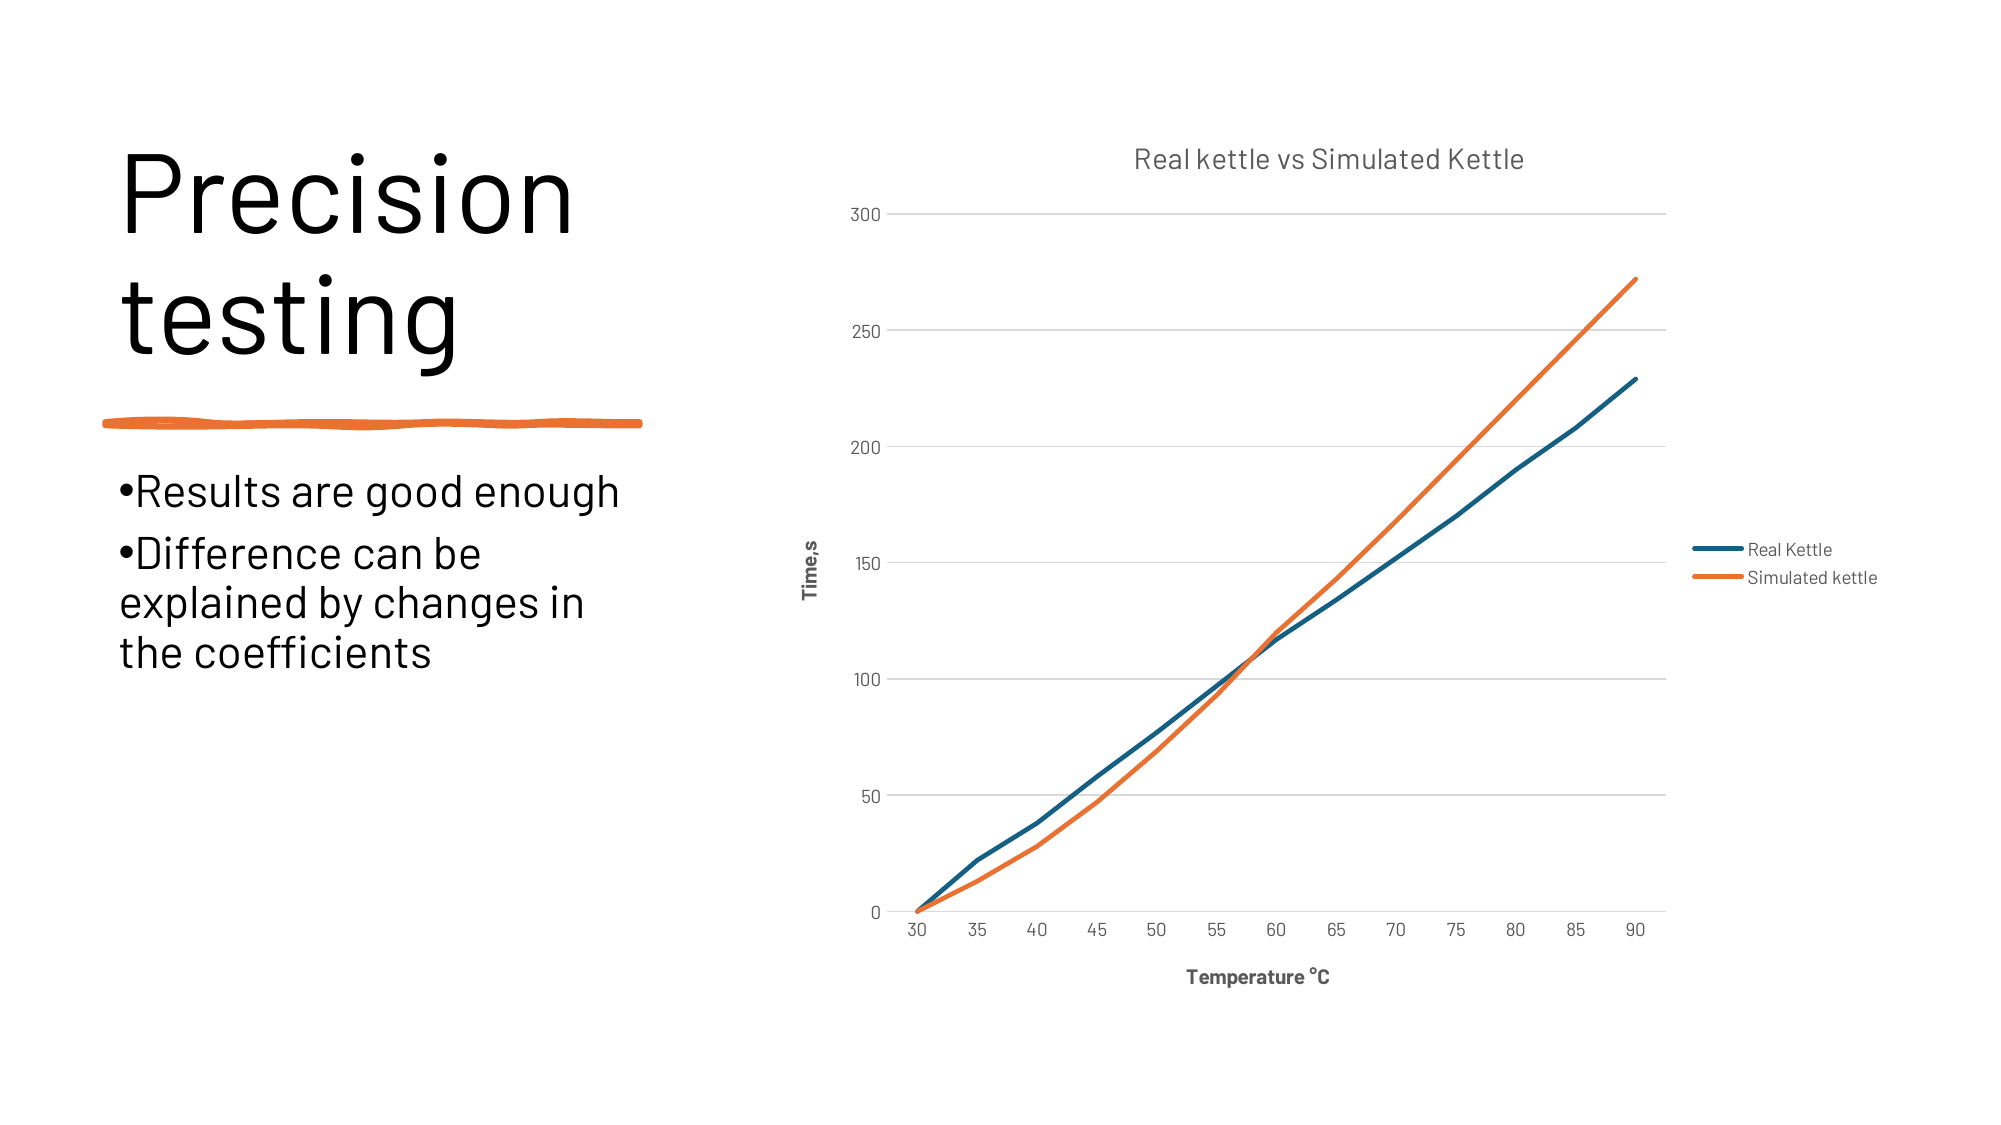

# Precision testing

### Chart: Real kettle vs Simulated Kettle

| Category |  |  |
|---|---|---|
| 30 | 0.0 | 0.0 |
| 35 | 22.0 | 13.0 |
| 40 | 38.0 | 28.0 |
| 45 | 58.0 | 47.0 |
| 50 | 77.0 | 69.0 |
| 55 | 97.0 | 93.0 |
| 60 | 117.0 | 120.0 |
| 65 | 134.0 | 143.0 |
| 70 | 152.0 | 168.0 |
| 75 | 170.0 | 194.0 |
| 80 | 190.0 | 220.0 |
| 85 | 208.0 | 246.0 |
| 90 | 229.0 | 272.0 |
Results are good enough
Difference can be explained by changes in the coefficients